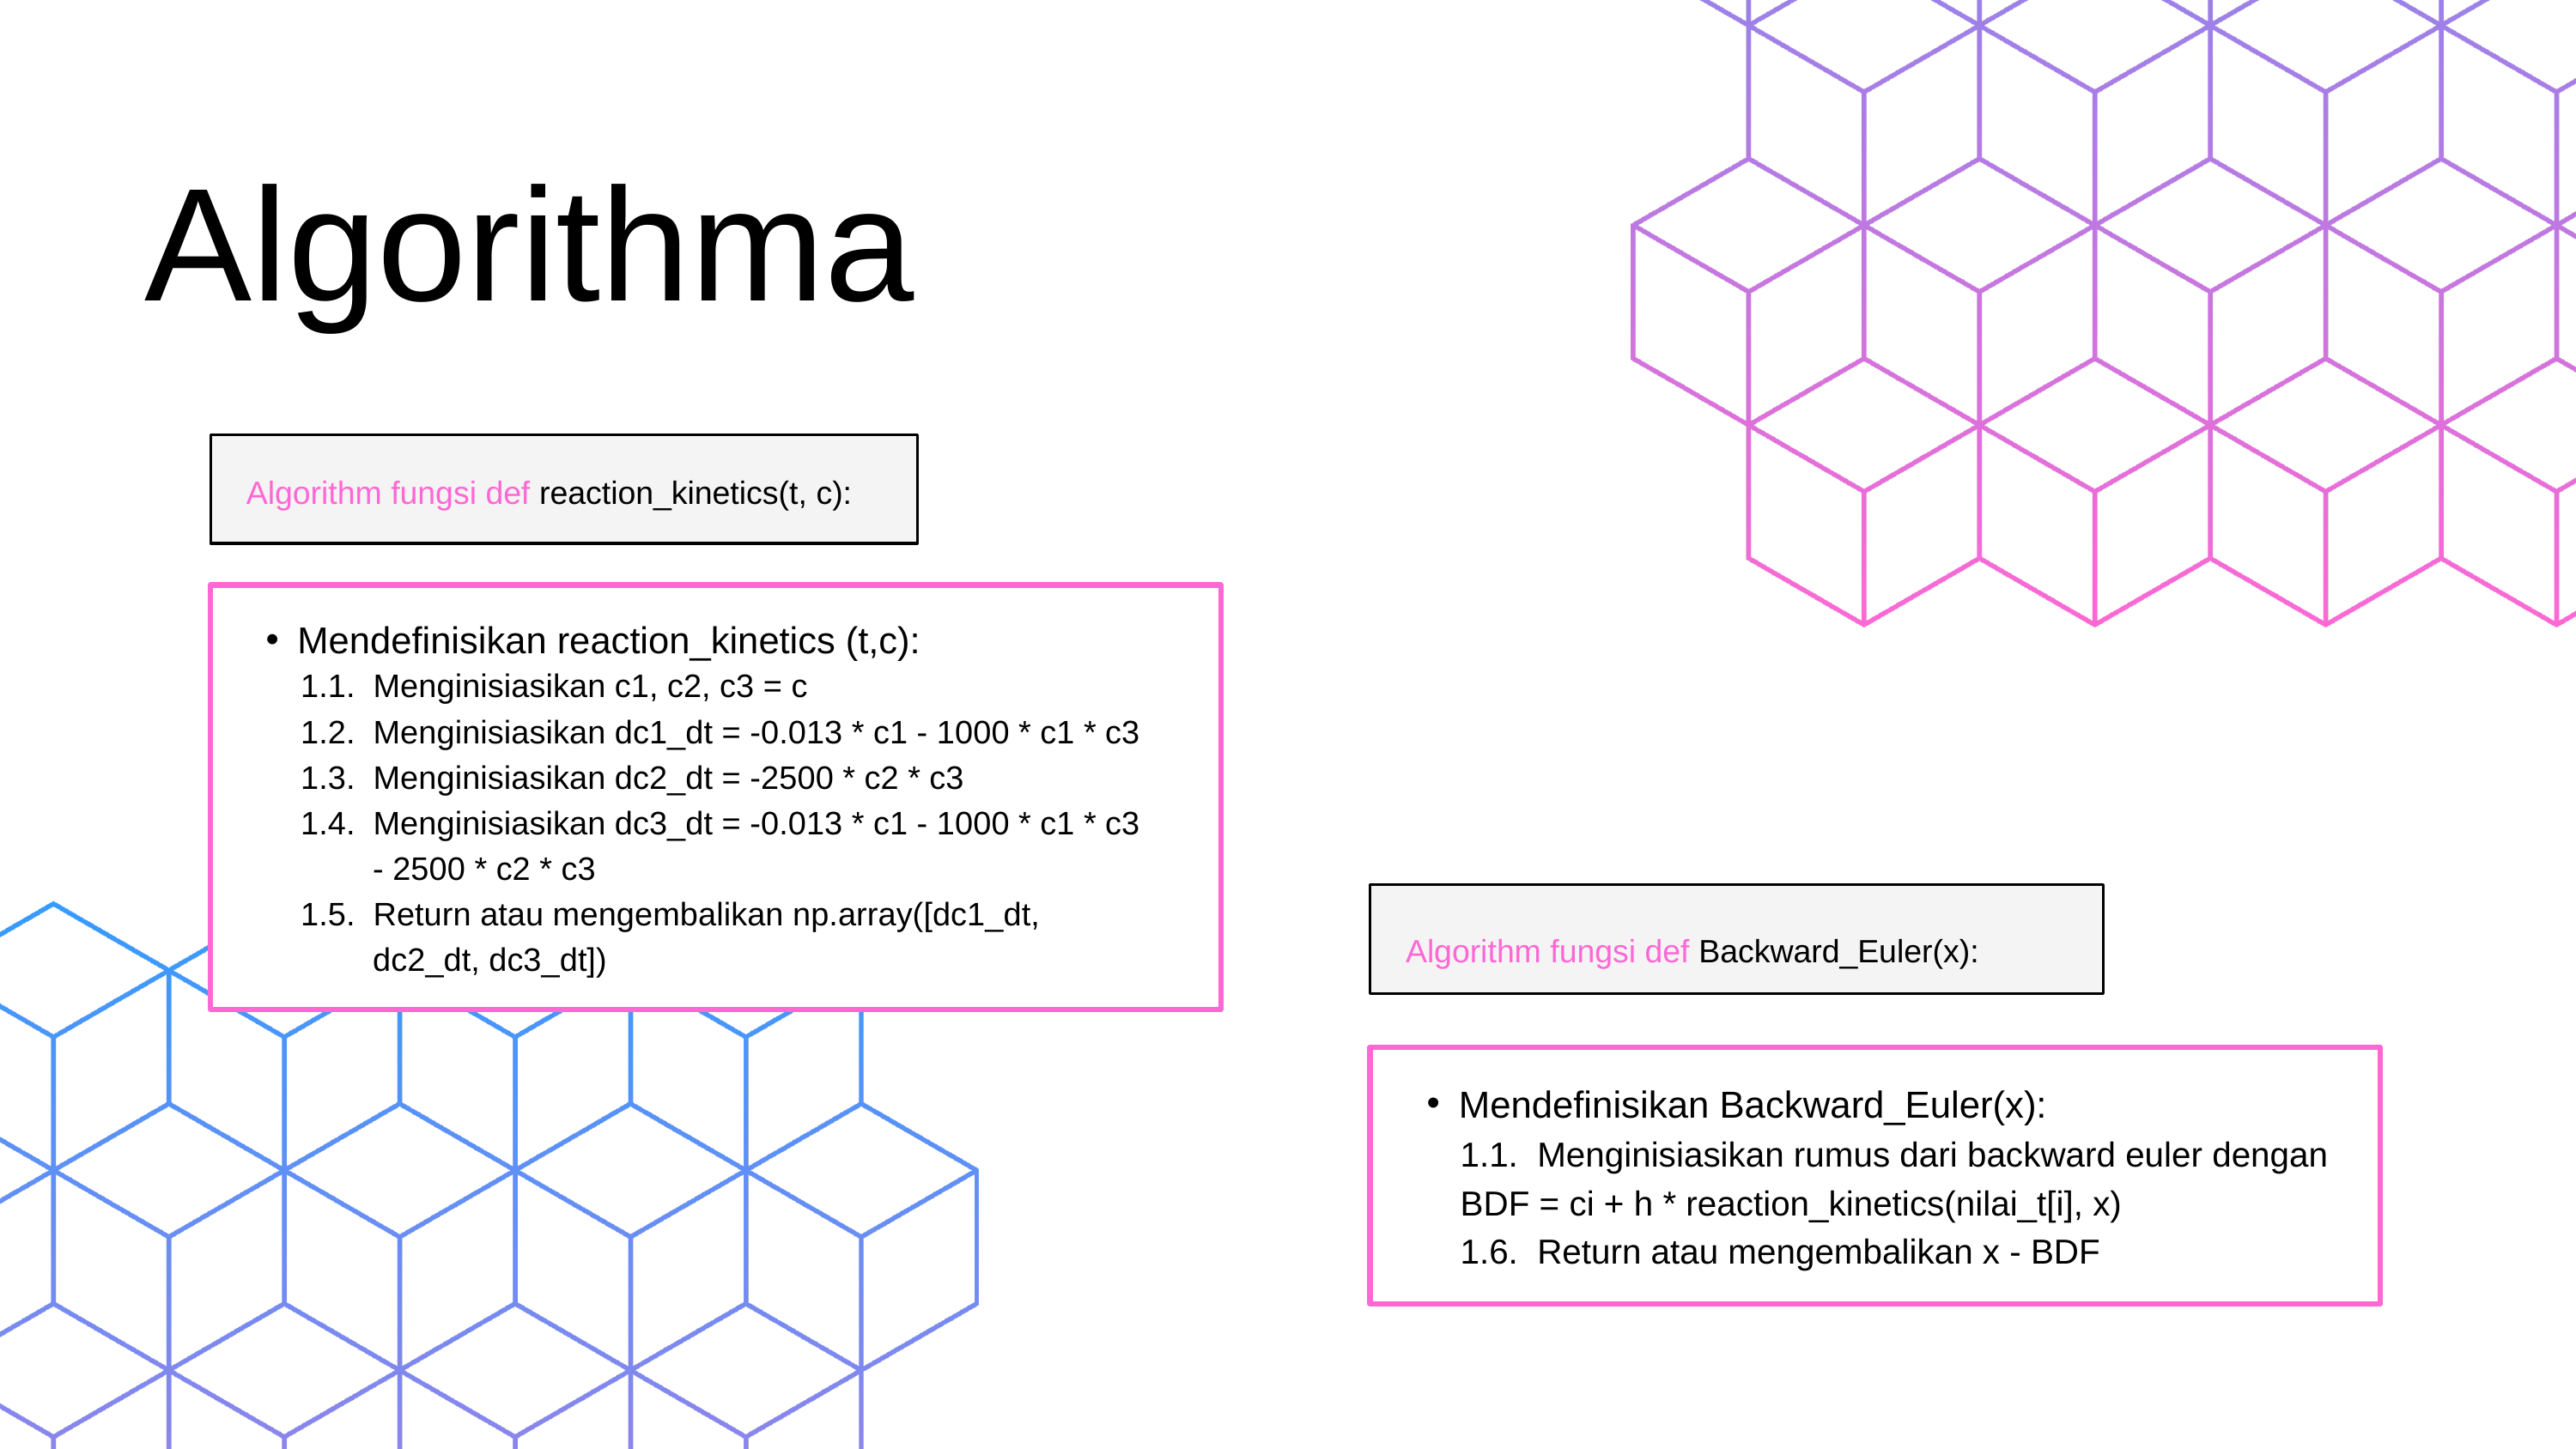

Algorithma

Algorithm fungsi def reaction_kinetics(t, c):

Mendefinisikan reaction_kinetics (t,c):
1.1.  Menginisiasikan c1, c2, c3 = c
1.2.  Menginisiasikan dc1_dt = -0.013 * c1 - 1000 * c1 * c3
1.3.  Menginisiasikan dc2_dt = -2500 * c2 * c3
1.4.  Menginisiasikan dc3_dt = -0.013 * c1 - 1000 * c1 * c3
        - 2500 * c2 * c3
1.5.  Return atau mengembalikan np.array([dc1_dt,
        dc2_dt, dc3_dt])

Algorithm fungsi def Backward_Euler(x):

Mendefinisikan Backward_Euler(x):
1.1.  Menginisiasikan rumus dari backward euler dengan BDF = ci + h * reaction_kinetics(nilai_t[i], x)
1.6.  Return atau mengembalikan x - BDF